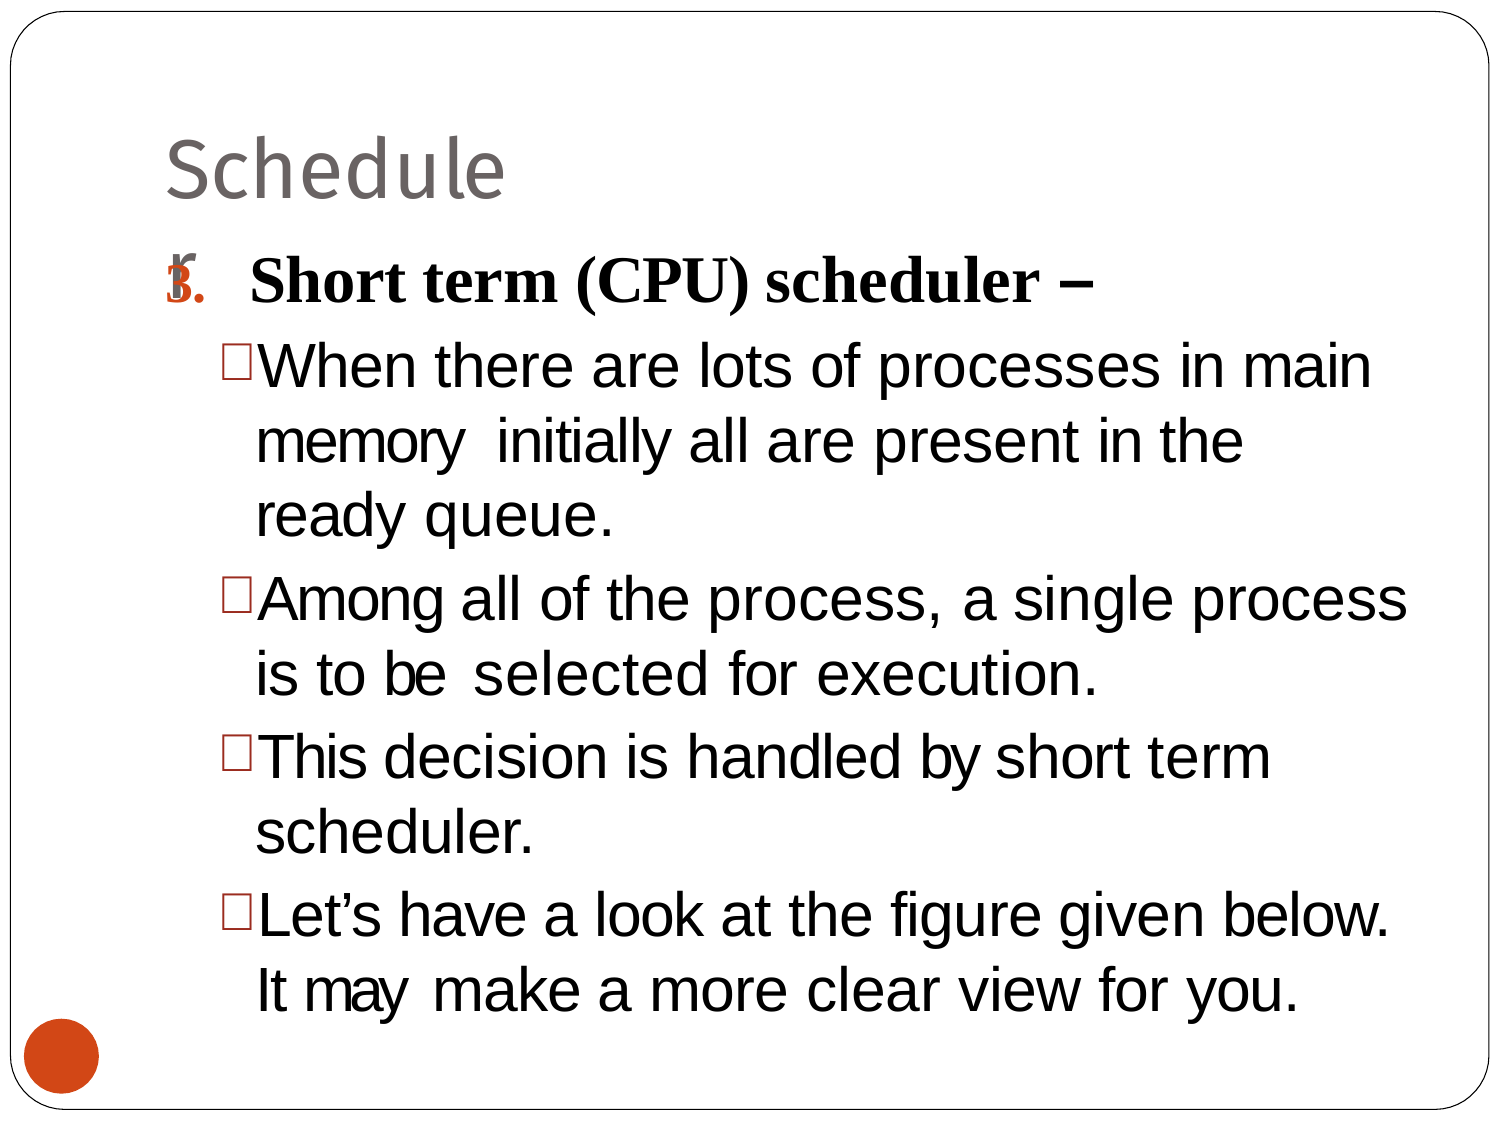

# Scheduler
Short term (CPU) scheduler –
When there are lots of processes in main memory  initially all are present in the ready queue.
Among all of the process, a single process is to be  selected for execution.
This decision is handled by short term scheduler.
Let’s have a look at the figure given below. It may  make a more clear view for you.